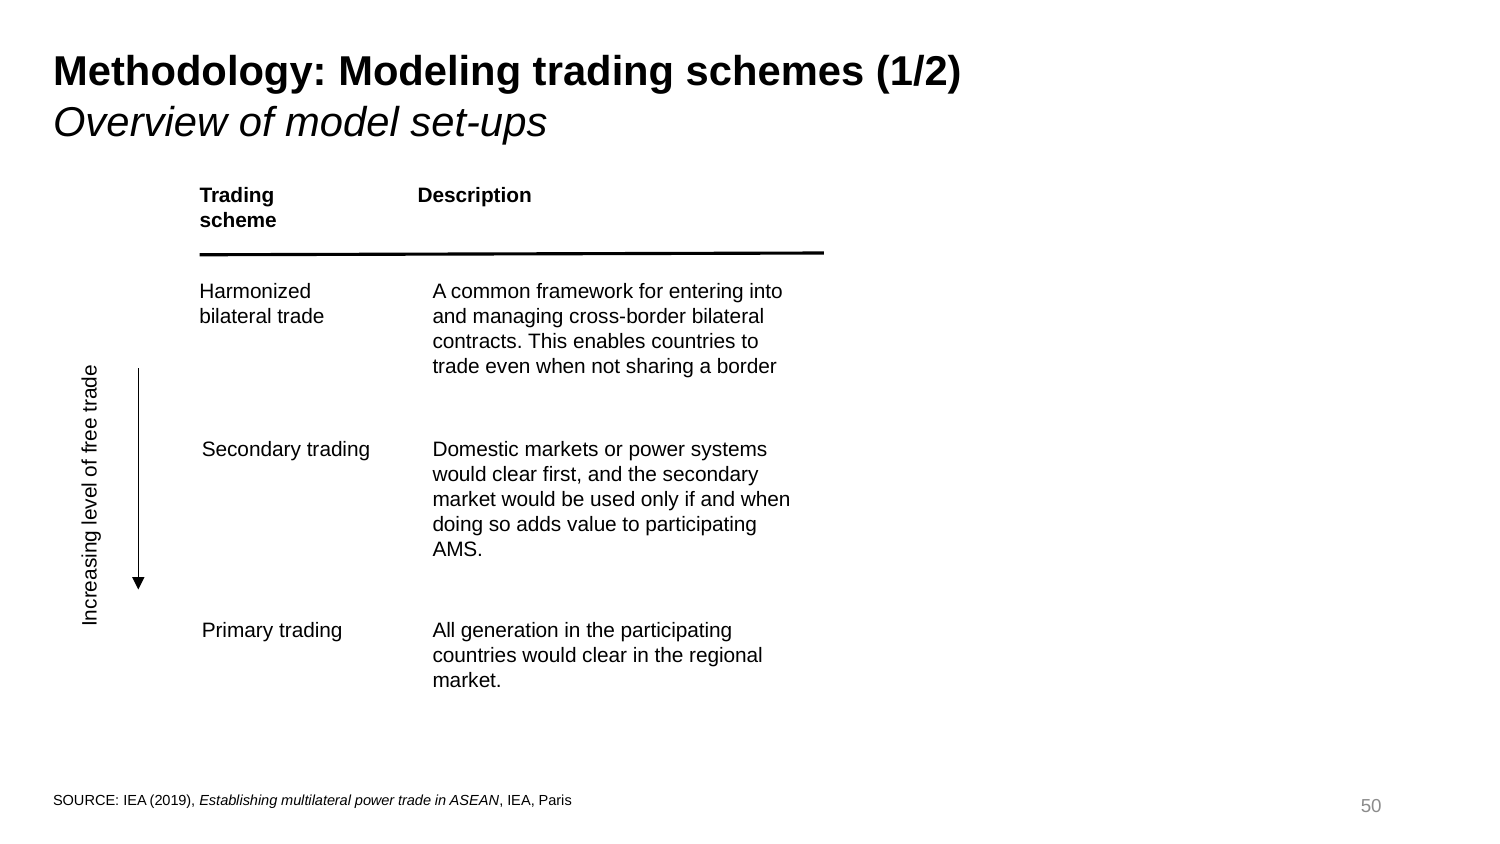

Methodology: Modeling trading schemes (1/2)
Overview of model set-ups

Trading scheme
Description
Modeling with PowNet
Harmonized bilateral trade
A common framework for entering into and managing cross-border bilateral contracts. This enables countries to trade even when not sharing a border
Current approach
Secondary trading
Domestic markets or power systems would clear first, and the secondary market would be used only if and when doing so adds value to participating AMS.
Discrete Dantzig-Wolfe
Decomposition
Increasing level of free trade
Primary trading
All generation in the participating countries would clear in the regional market.
Combine systems into
a single model
50
SOURCE: IEA (2019), Establishing multilateral power trade in ASEAN, IEA, Paris